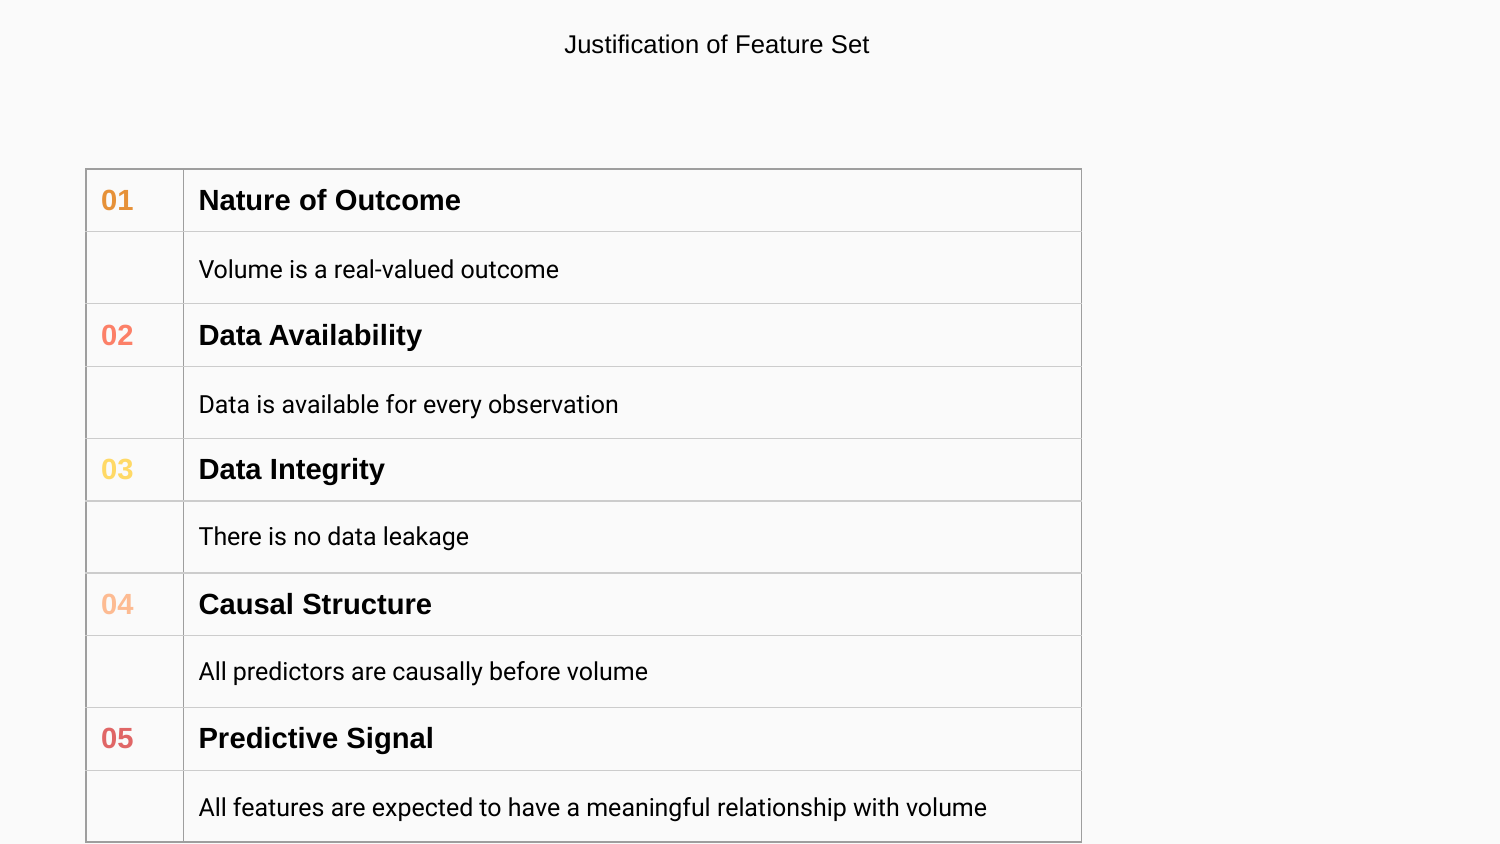

# Justification of Feature Set
| 01 | Nature of Outcome |
| --- | --- |
|  | Volume is a real-valued outcome |
| 02 | Data Availability |
|  | Data is available for every observation |
| 03 | Data Integrity |
|  | There is no data leakage |
| 04 | Causal Structure |
|  | All predictors are causally before volume |
| 05 | Predictive Signal |
|  | All features are expected to have a meaningful relationship with volume |